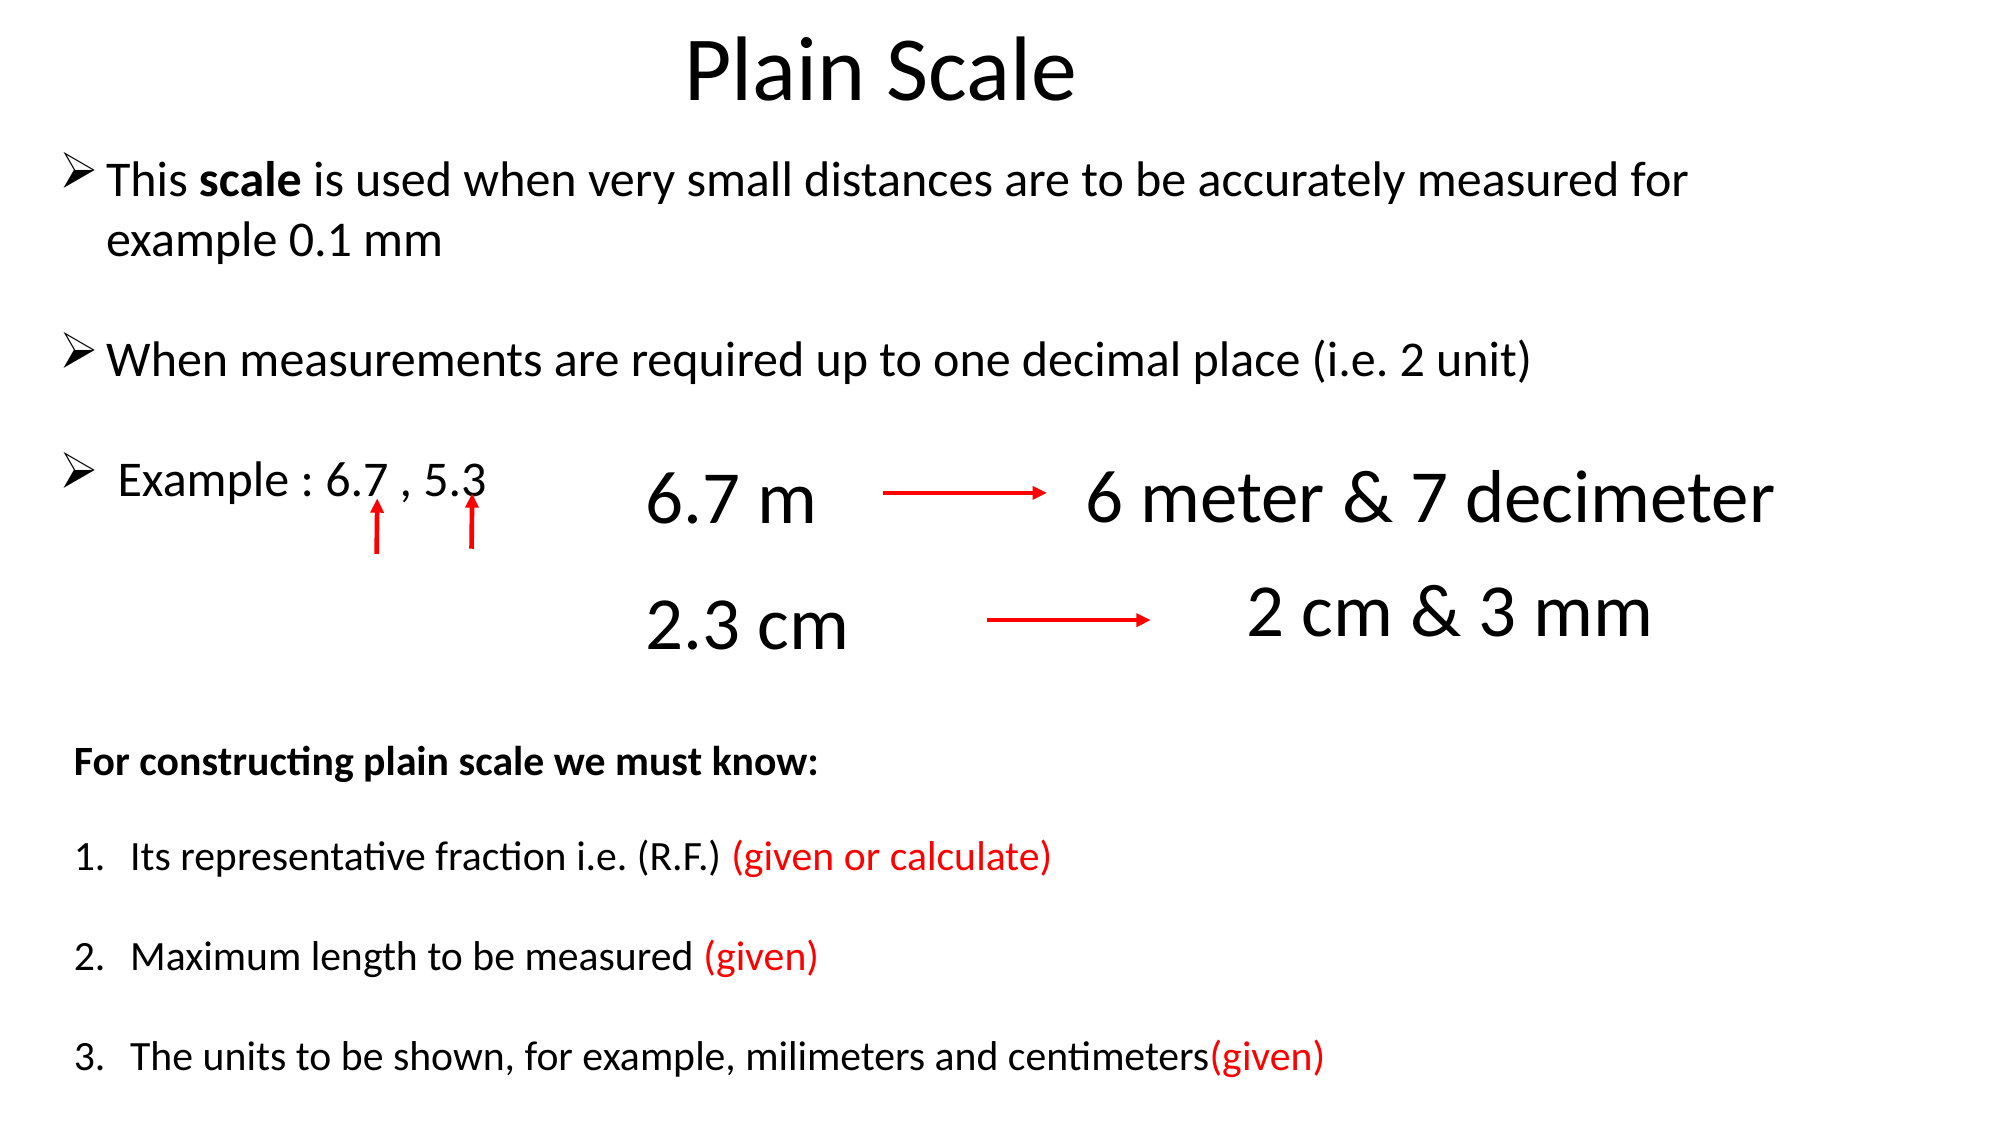

# Plain Scale
This scale is used when very small distances are to be accurately measured for example 0.1 mm

When measurements are required up to one decimal place (i.e. 2 unit)

 Example : 6.7 , 5.3
6 meter & 7 decimeter
6.7 m
2 cm & 3 mm
2.3 cm
For constructing plain scale we must know:

Its representative fraction i.e. (R.F.) (given or calculate)

Maximum length to be measured (given)

The units to be shown, for example, milimeters and centimeters(given)